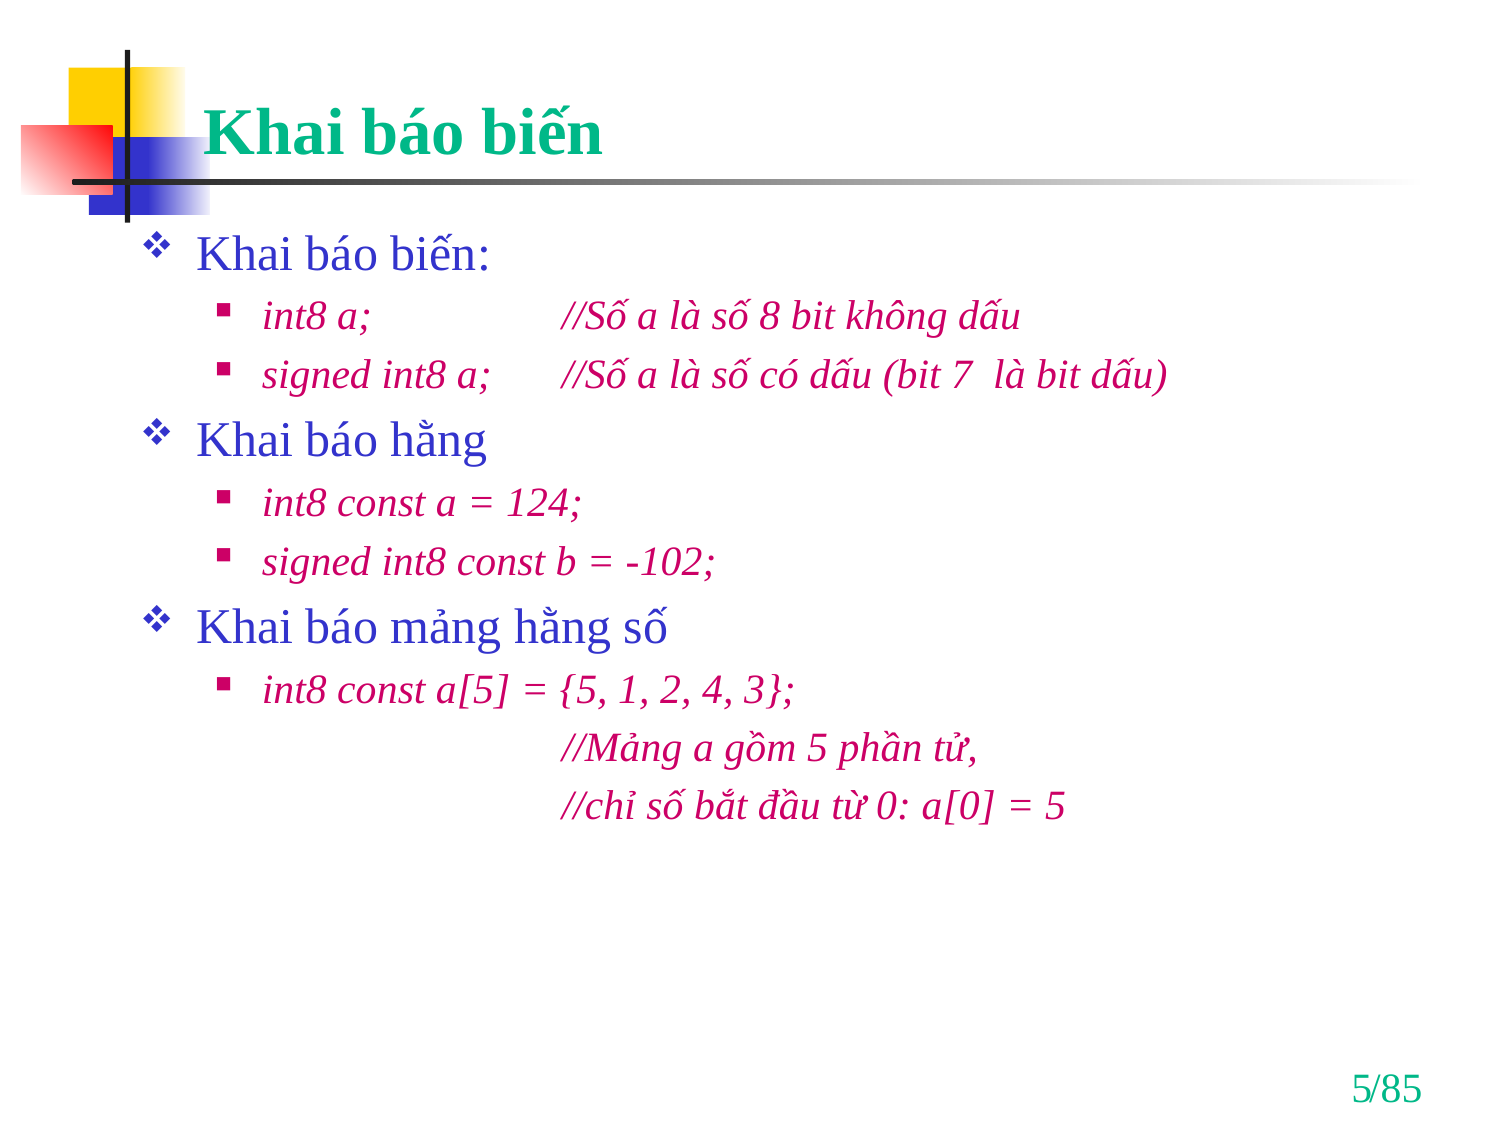

# Khai báo biến
Khai báo biến:
int8 a;		//Số a là số 8 bit không dấu
signed int8 a;	//Số a là số có dấu (bit 7  là bit dấu)
Khai báo hằng
int8 const a = 124;
signed int8 const b = -102;
Khai báo mảng hằng số
int8 const a[5] = {5, 1, 2, 4, 3};
			//Mảng a gồm 5 phần tử,
			//chỉ số bắt đầu từ 0: a[0] = 5

5